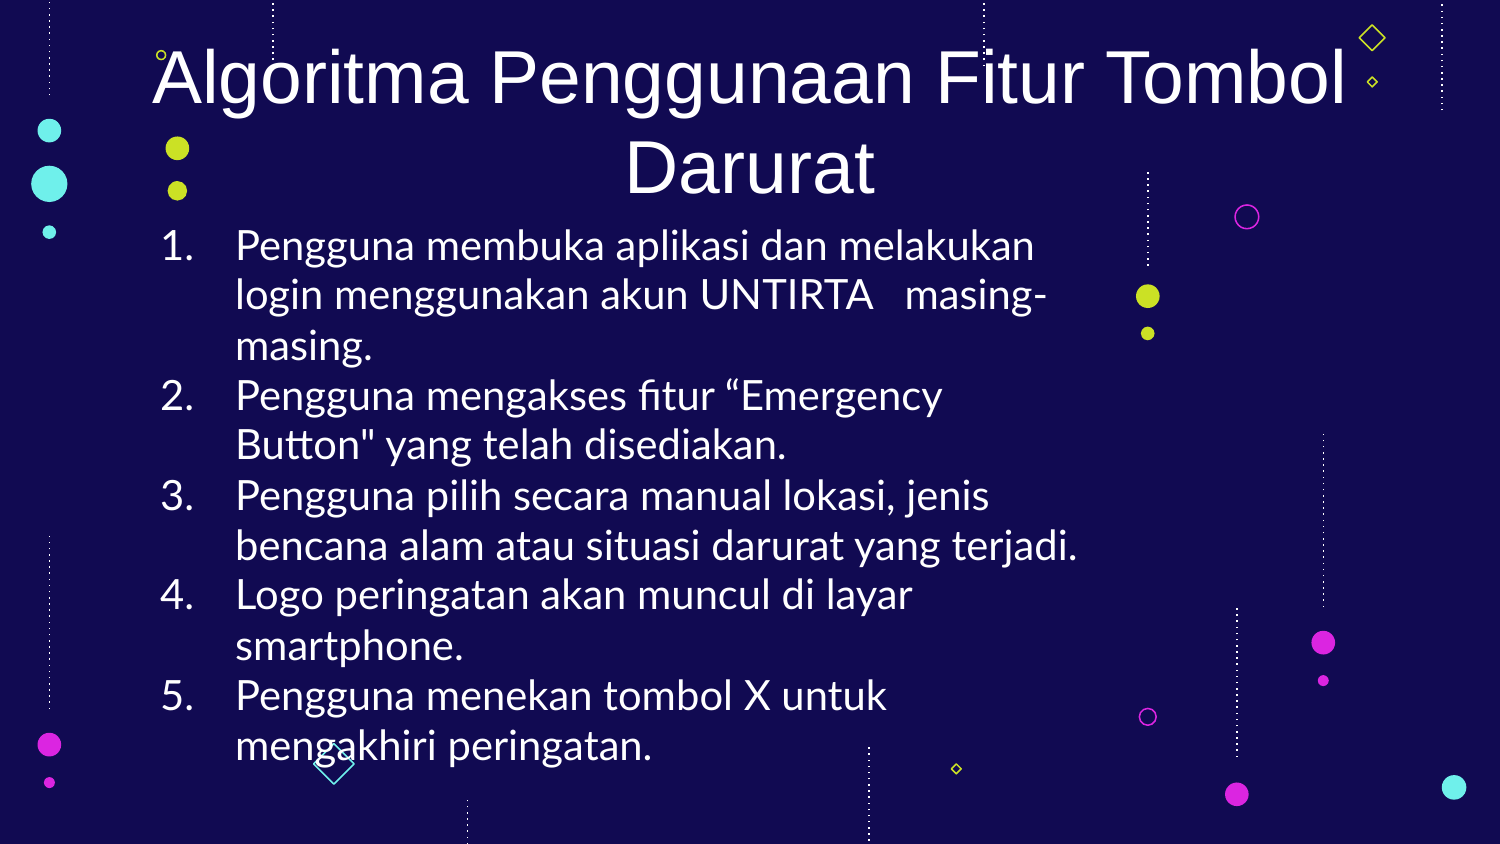

# Algoritma Penggunaan Fitur Tombol Darurat

Pengguna membuka aplikasi dan melakukan login menggunakan akun UNTIRTA   masing-masing.
Pengguna mengakses fitur “Emergency Button" yang telah disediakan.
Pengguna pilih secara manual lokasi, jenis bencana alam atau situasi darurat yang terjadi.
Logo peringatan akan muncul di layar smartphone.
Pengguna menekan tombol X untuk mengakhiri peringatan.